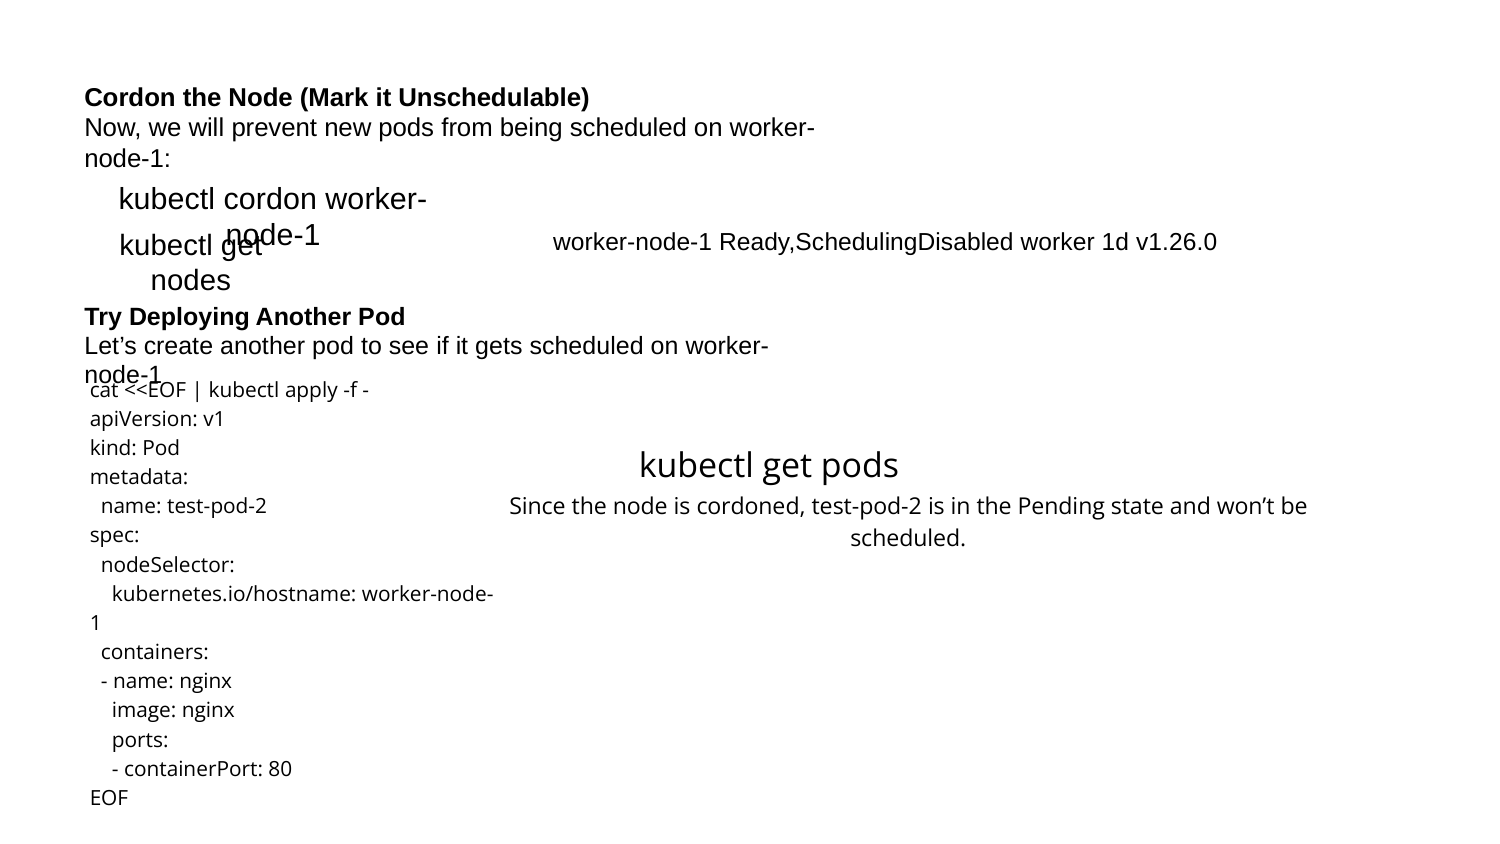

Cordon the Node (Mark it Unschedulable)
Now, we will prevent new pods from being scheduled on worker-node-1:
kubectl cordon worker-node-1
kubectl get nodes
worker-node-1 Ready,SchedulingDisabled worker 1d v1.26.0
Try Deploying Another Pod
Let’s create another pod to see if it gets scheduled on worker-node-1
cat <<EOF | kubectl apply -f -
apiVersion: v1
kind: Pod
metadata:
  name: test-pod-2
spec:
  nodeSelector:
    kubernetes.io/hostname: worker-node-1
  containers:
  - name: nginx
    image: nginx
    ports:
    - containerPort: 80
EOF
kubectl get pods
Since the node is cordoned, test-pod-2 is in the Pending state and won’t be scheduled.